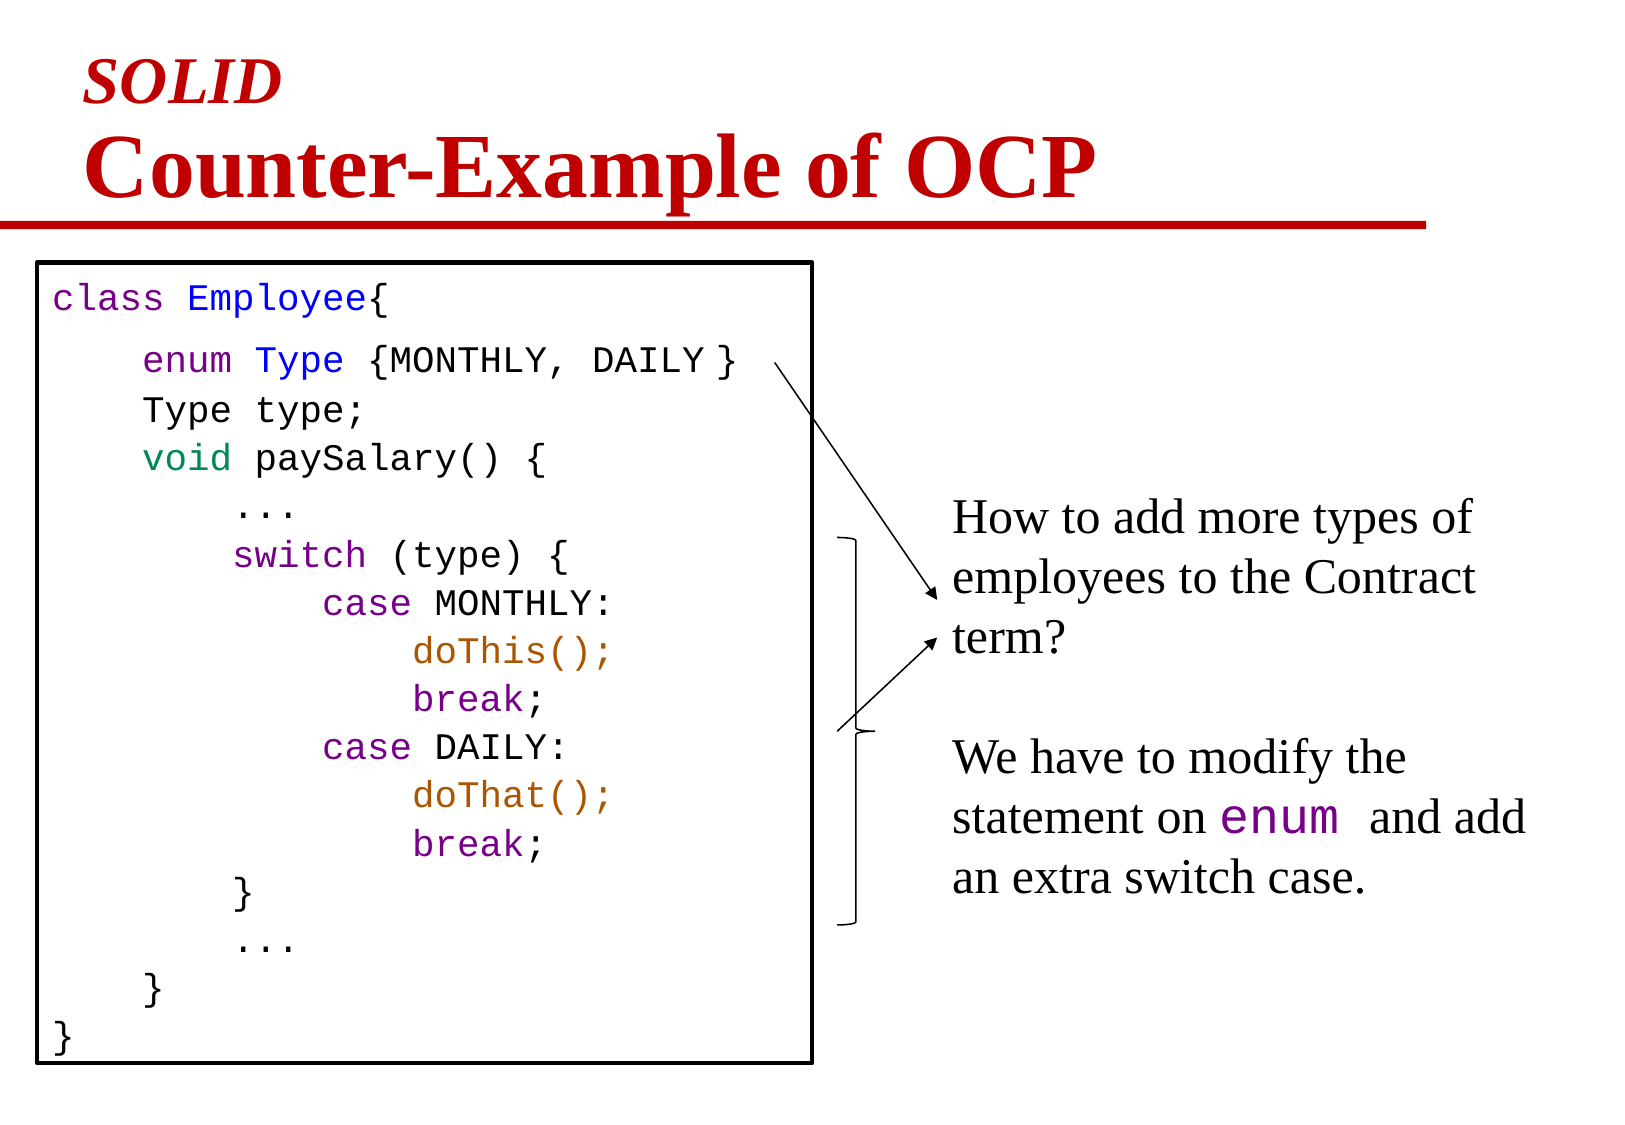

# SOLID Counter-Example of OCP
class Employee{
    enum Type {MONTHLY, DAILY }
    Type type;
    void paySalary() {
        ...
        switch (type) {
            case MONTHLY:
                doThis();
                break;
            case DAILY:
                doThat();
                break;
        }
        ...
    }
}
How to add more types of employees to the Contract term?

We have to modify the statement on enum and add an extra switch case.